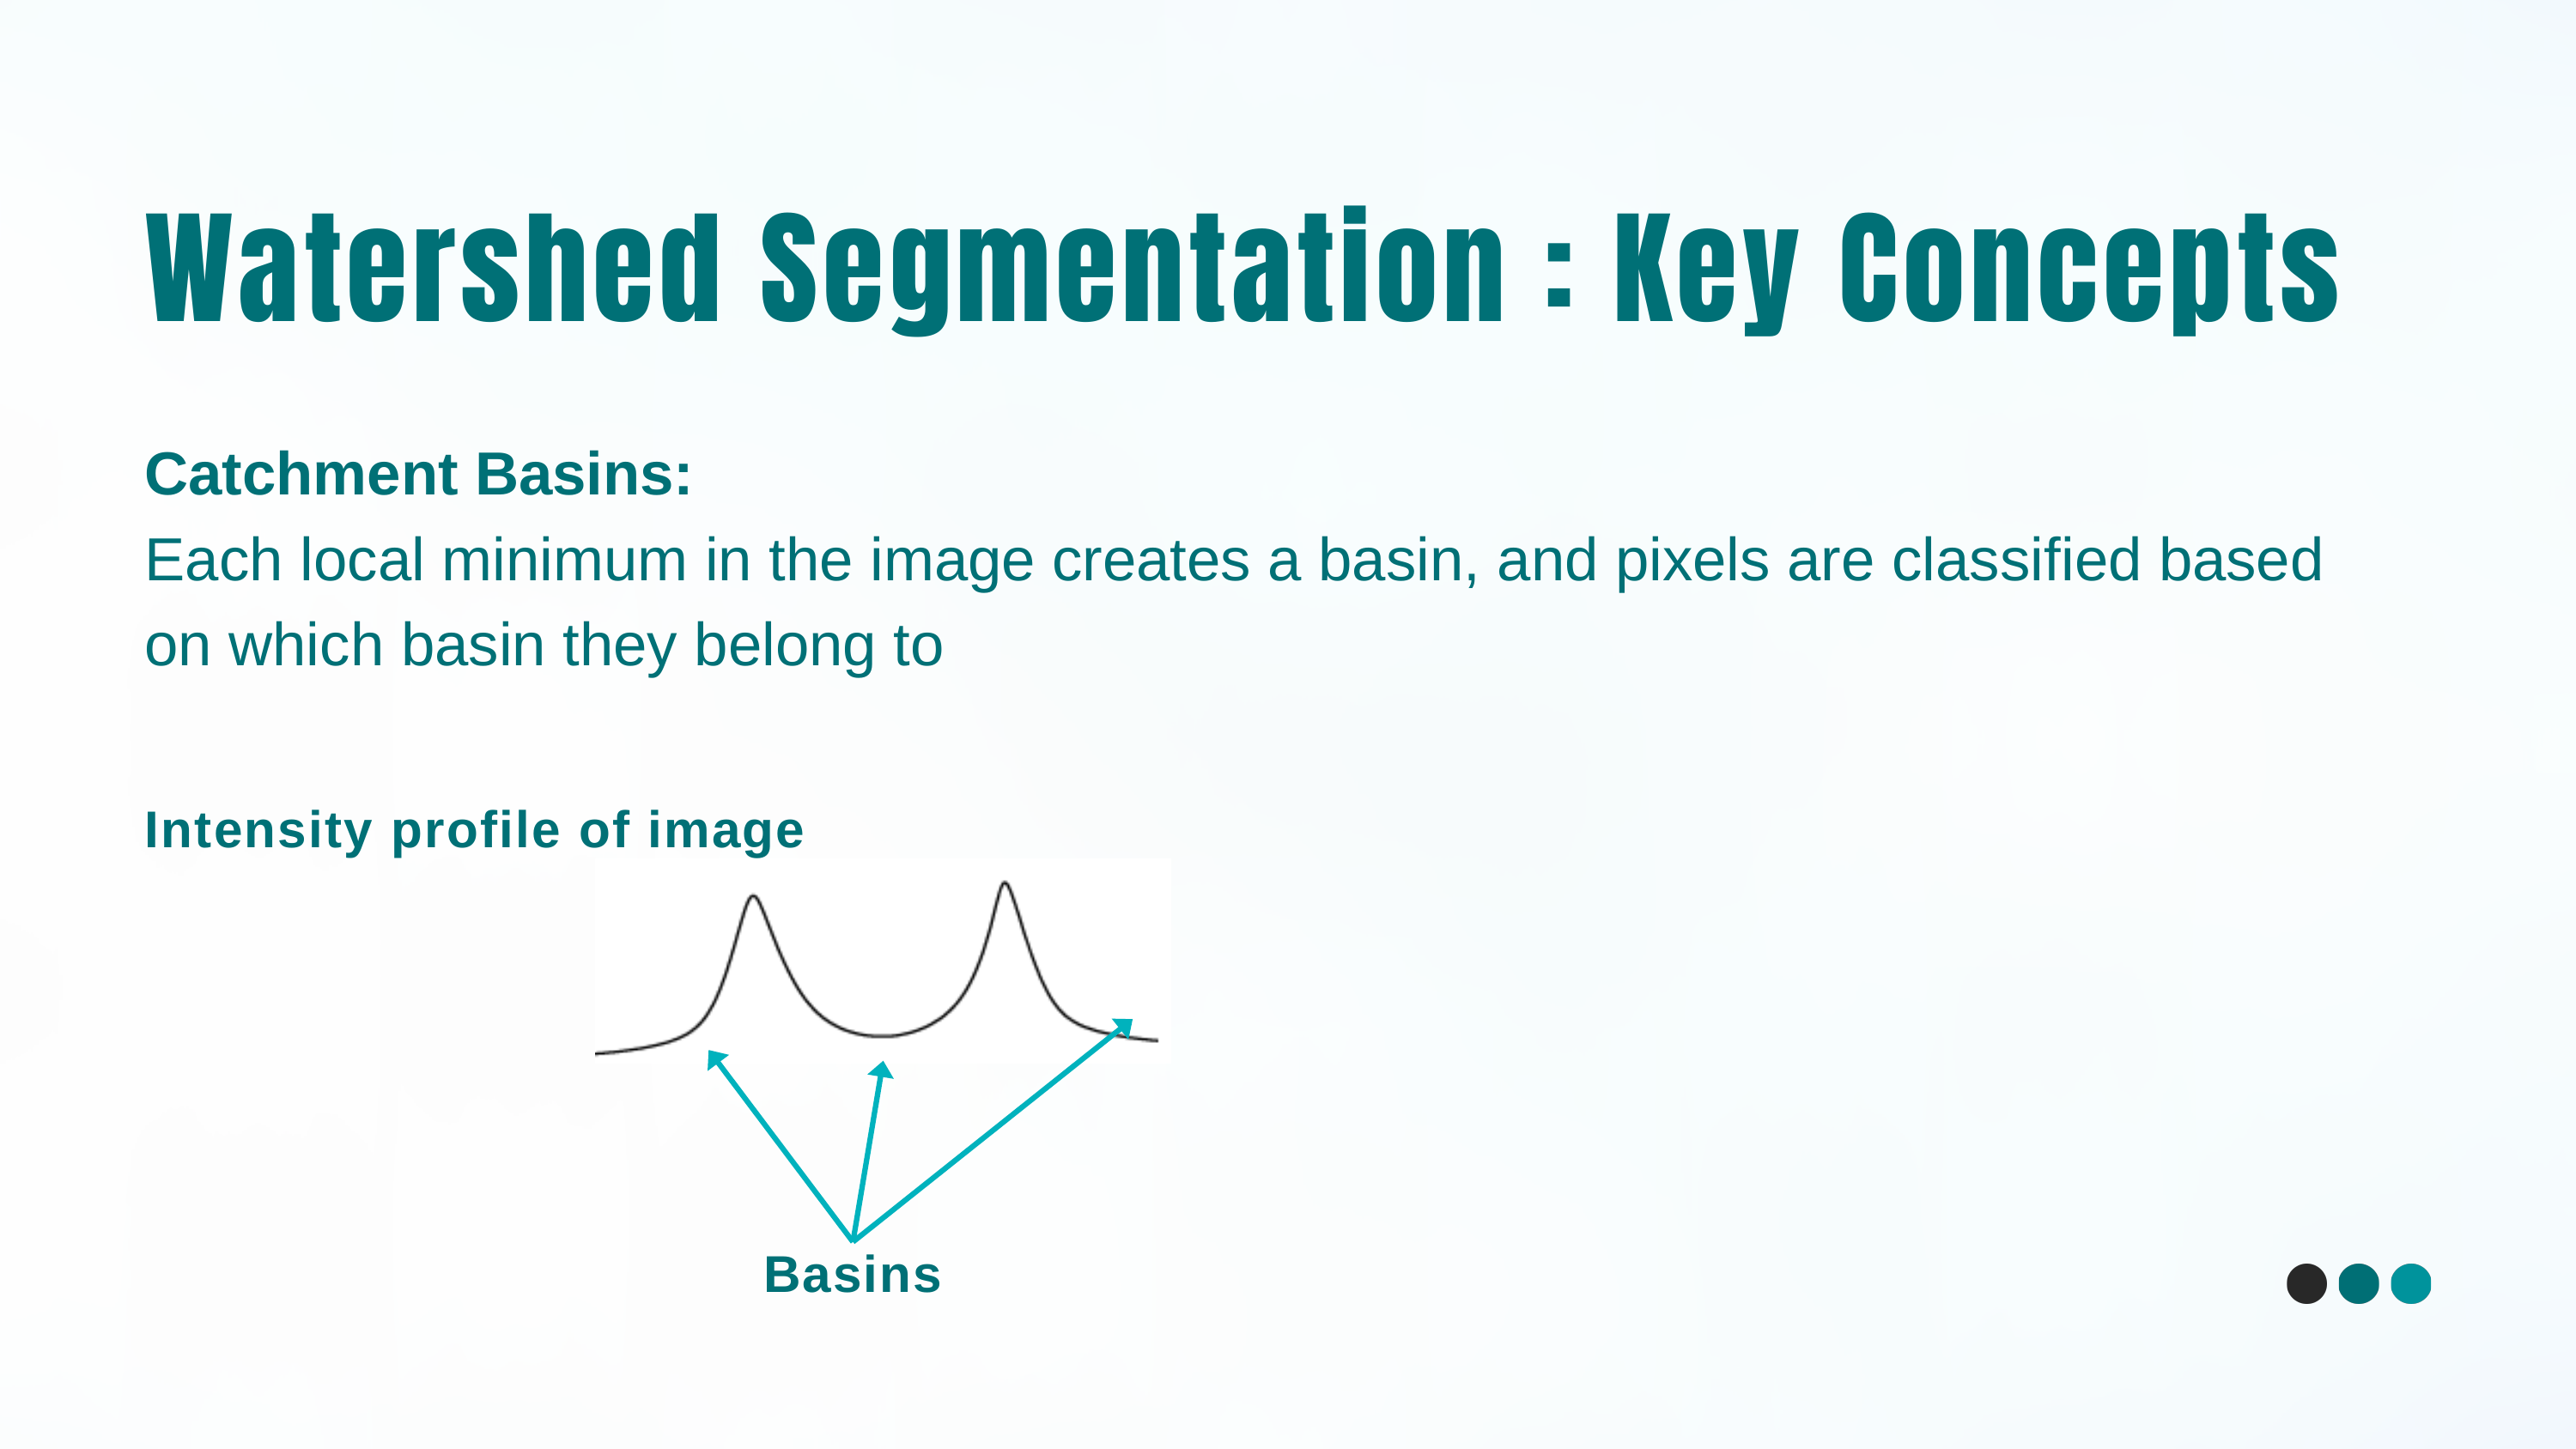

Watershed Segmentation : Key Concepts

Catchment Basins:
Each local minimum in the image creates a basin, and pixels are classified based on which basin they belong to
Intensity profile of image

Basins